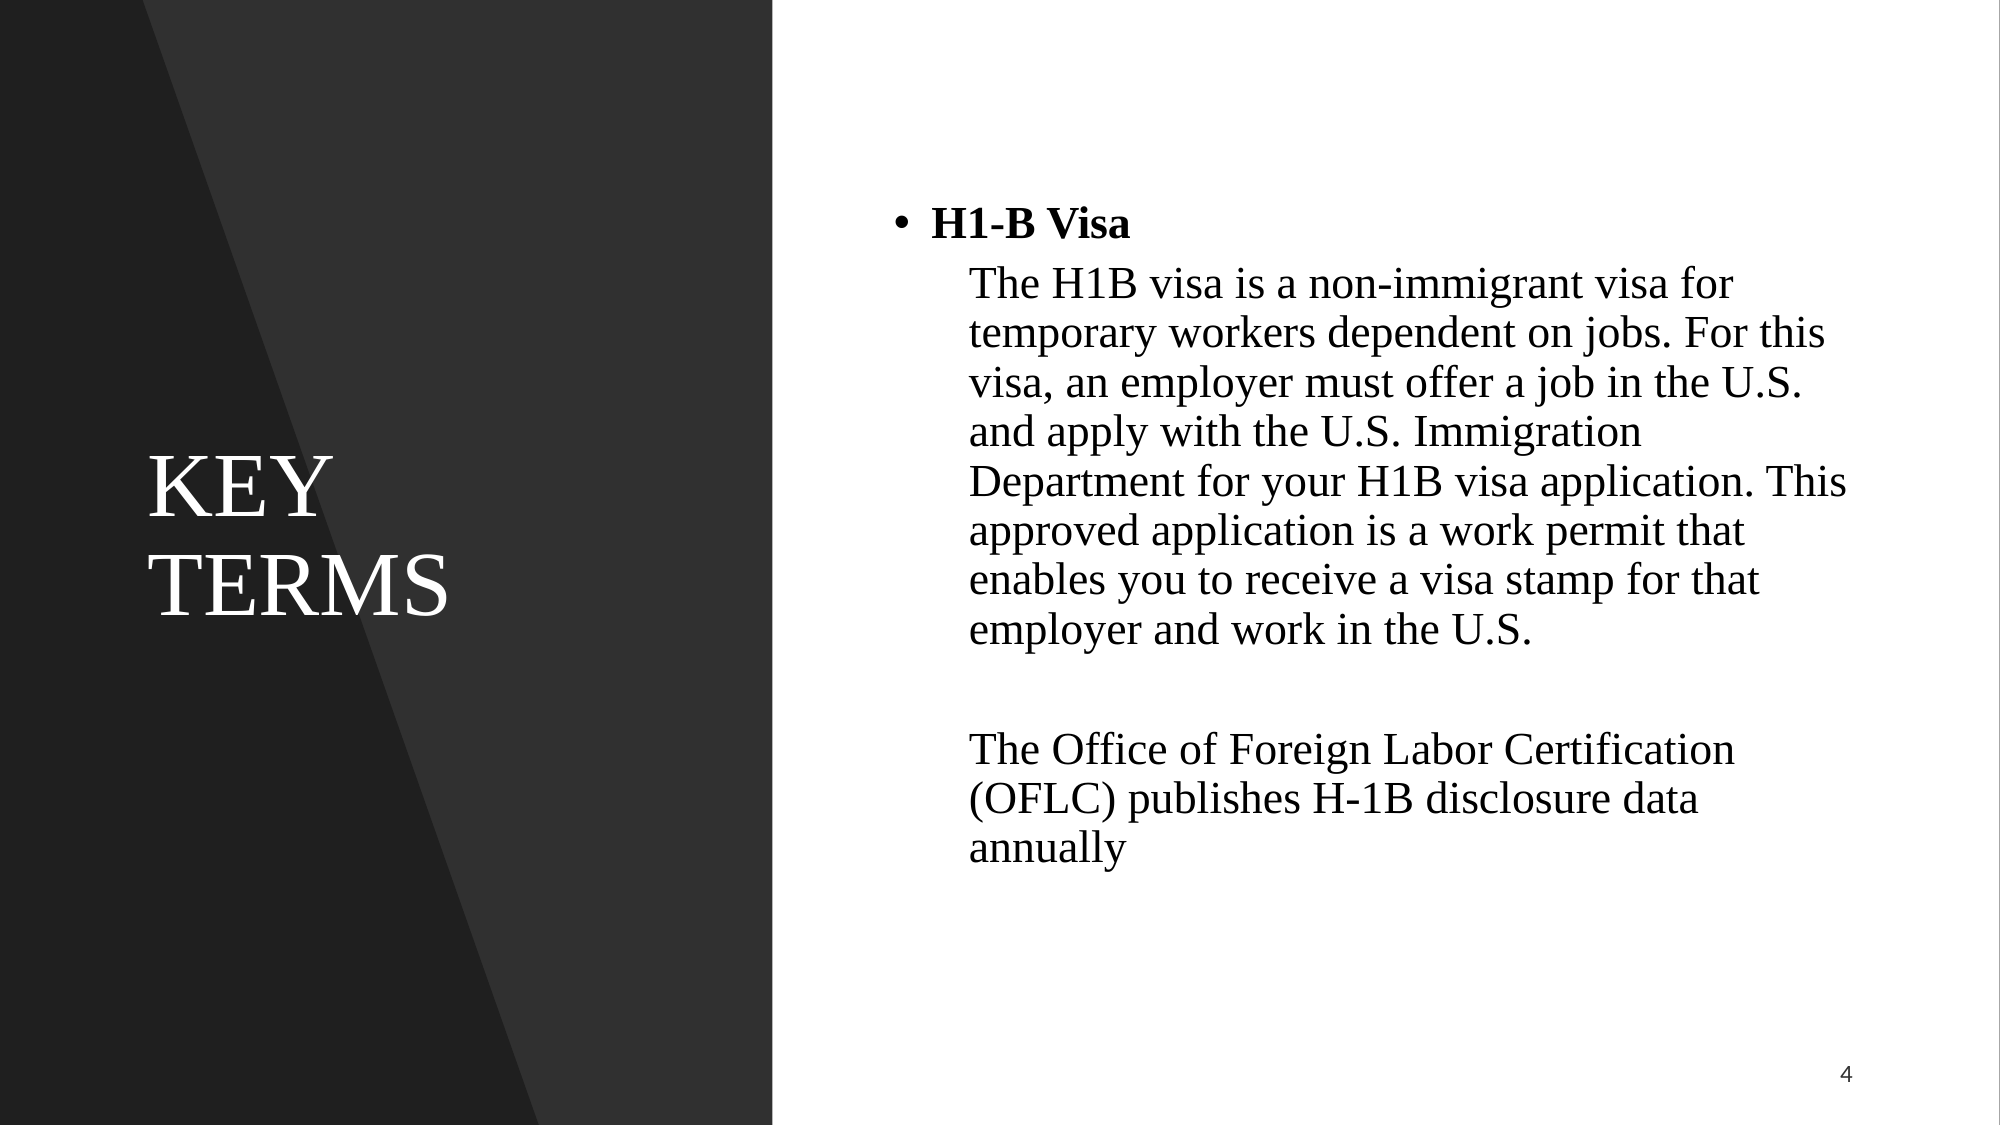

# KEY TERMS
H1-B Visa
The H1B visa is a non-immigrant visa for temporary workers dependent on jobs. For this visa, an employer must offer a job in the U.S. and apply with the U.S. Immigration Department for your H1B visa application. This approved application is a work permit that enables you to receive a visa stamp for that employer and work in the U.S.

The Office of Foreign Labor Certification (OFLC) publishes H-1B disclosure data annually
4